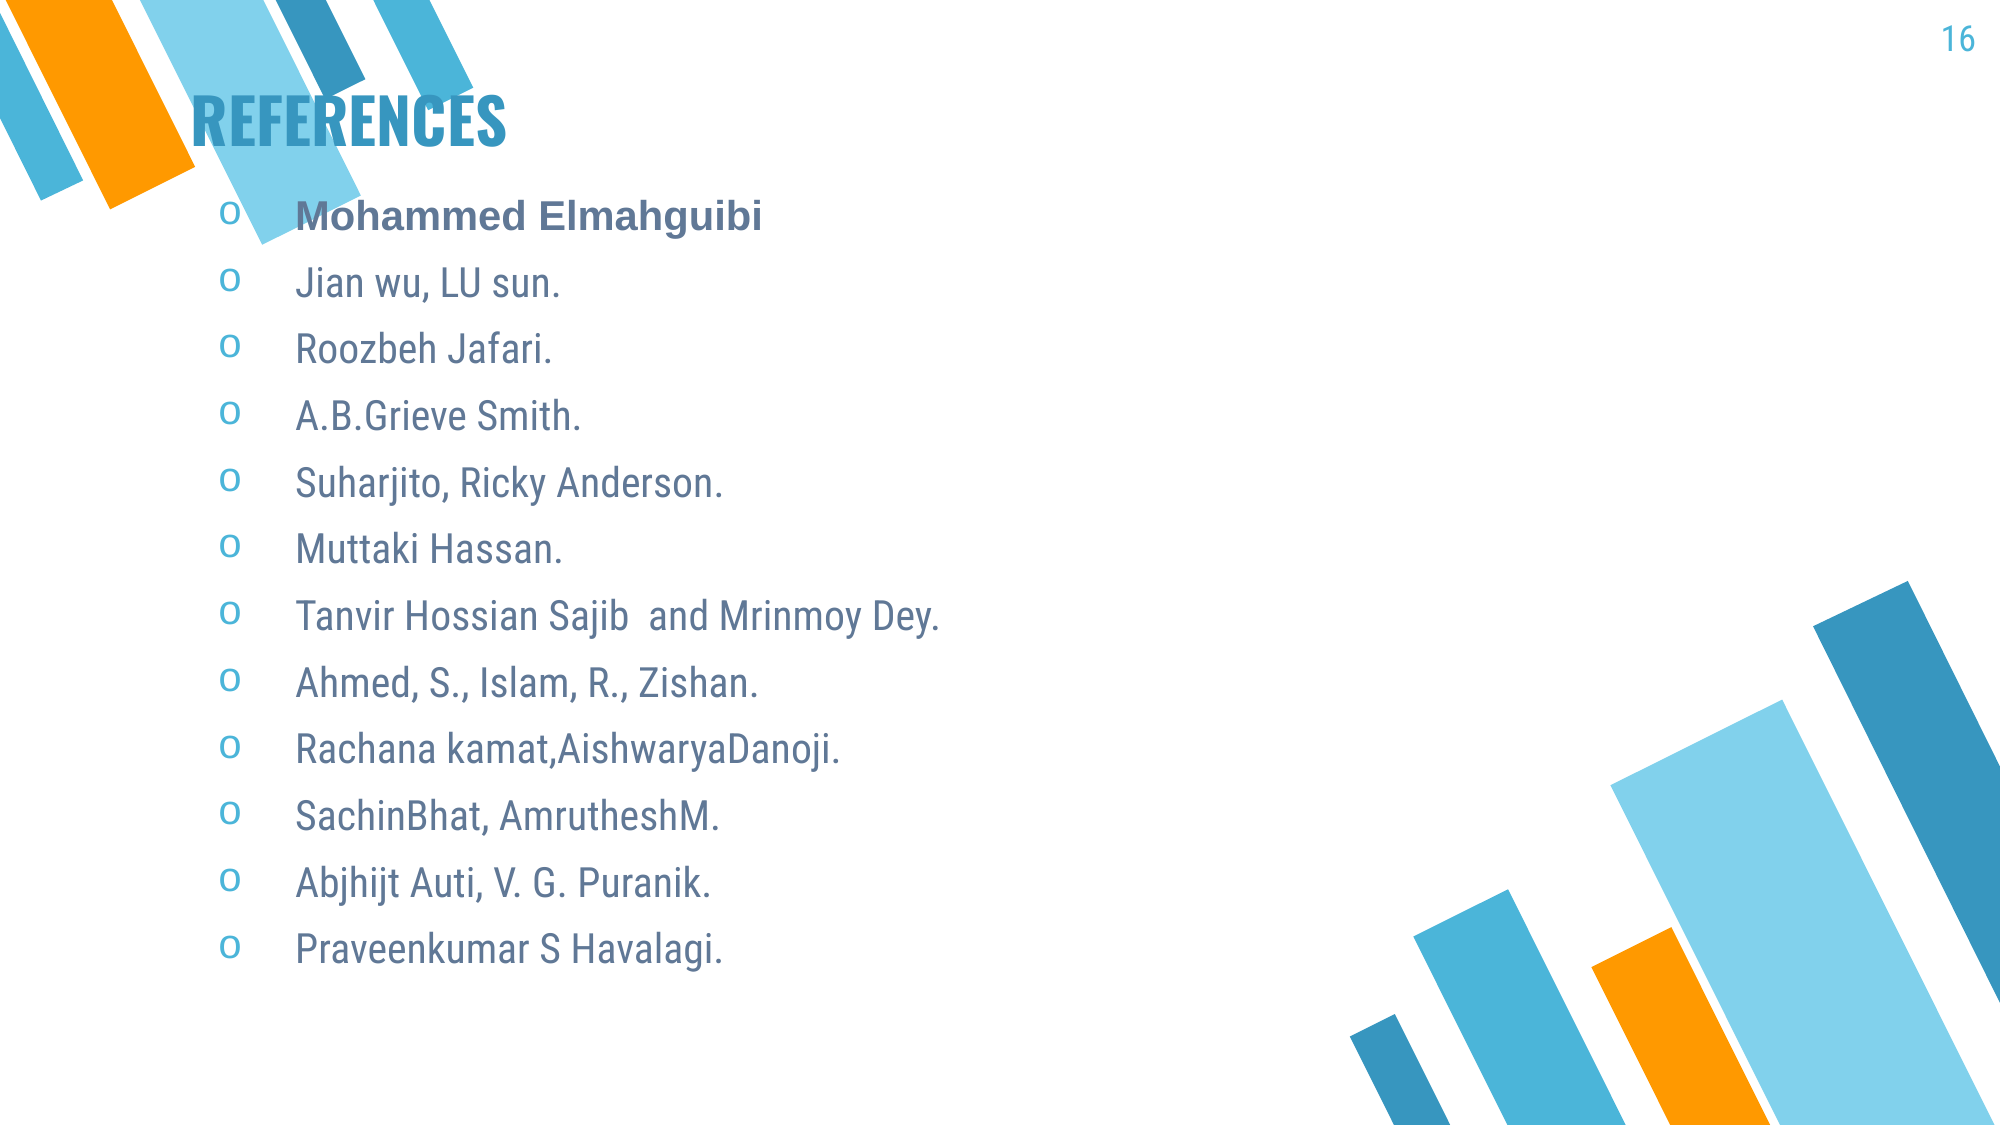

16
# REFERENCES
Mohammed Elmahguibi
Jian wu, LU sun.
Roozbeh Jafari.
A.B.Grieve Smith.
Suharjito, Ricky Anderson.
Muttaki Hassan.
Tanvir Hossian Sajib  and Mrinmoy Dey.
Ahmed, S., Islam, R., Zishan.
Rachana kamat,AishwaryaDanoji.
SachinBhat, AmrutheshM.
Abjhijt Auti, V. G. Puranik.
Praveenkumar S Havalagi.